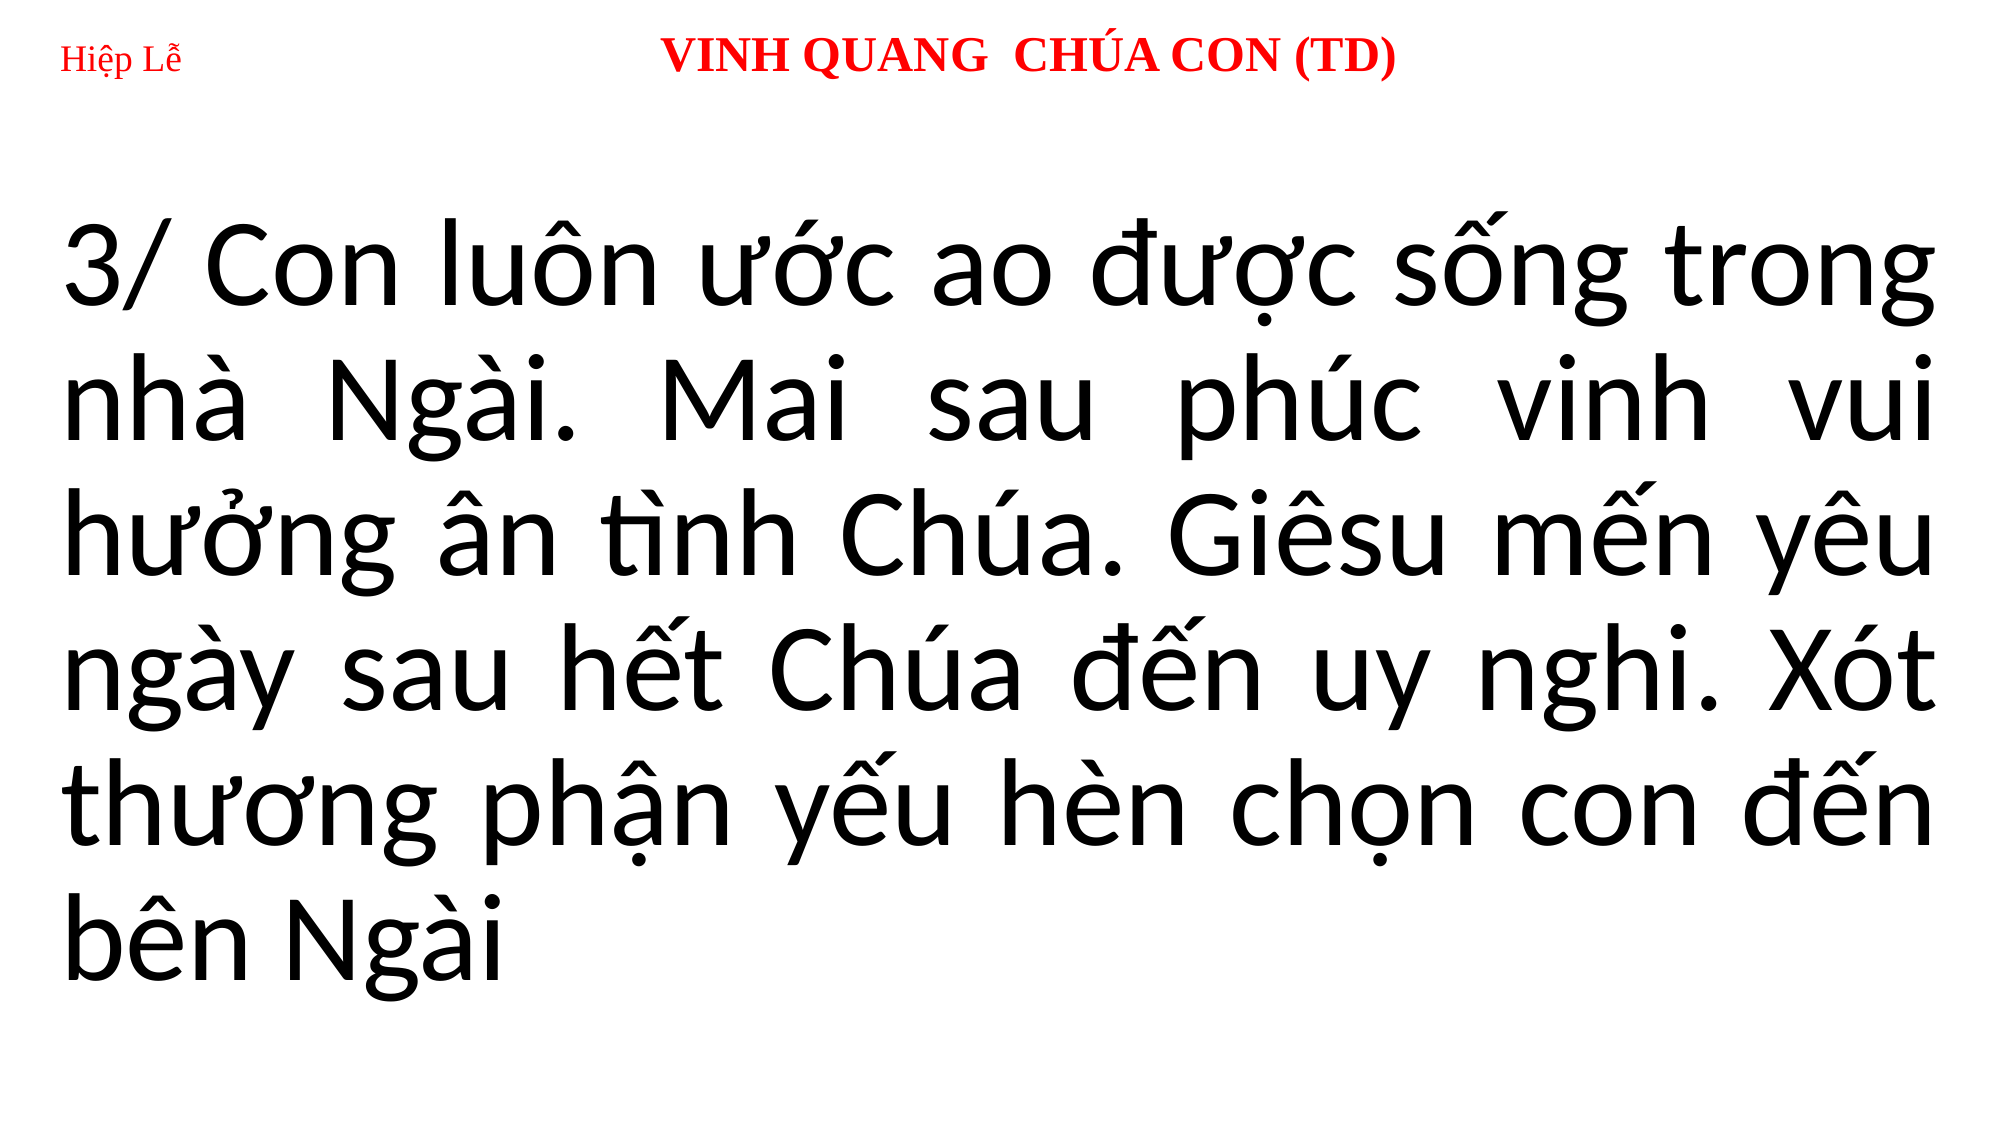

# Hiệp Lễ             			VINH QUANG  CHÚA CON (TD)
3/ Con luôn ước ao được sống trong nhà Ngài. Mai sau phúc vinh vui hưởng ân tình Chúa. Giêsu mến yêu ngày sau hết Chúa đến uy nghi. Xót thương phận yếu hèn chọn con đến bên Ngài